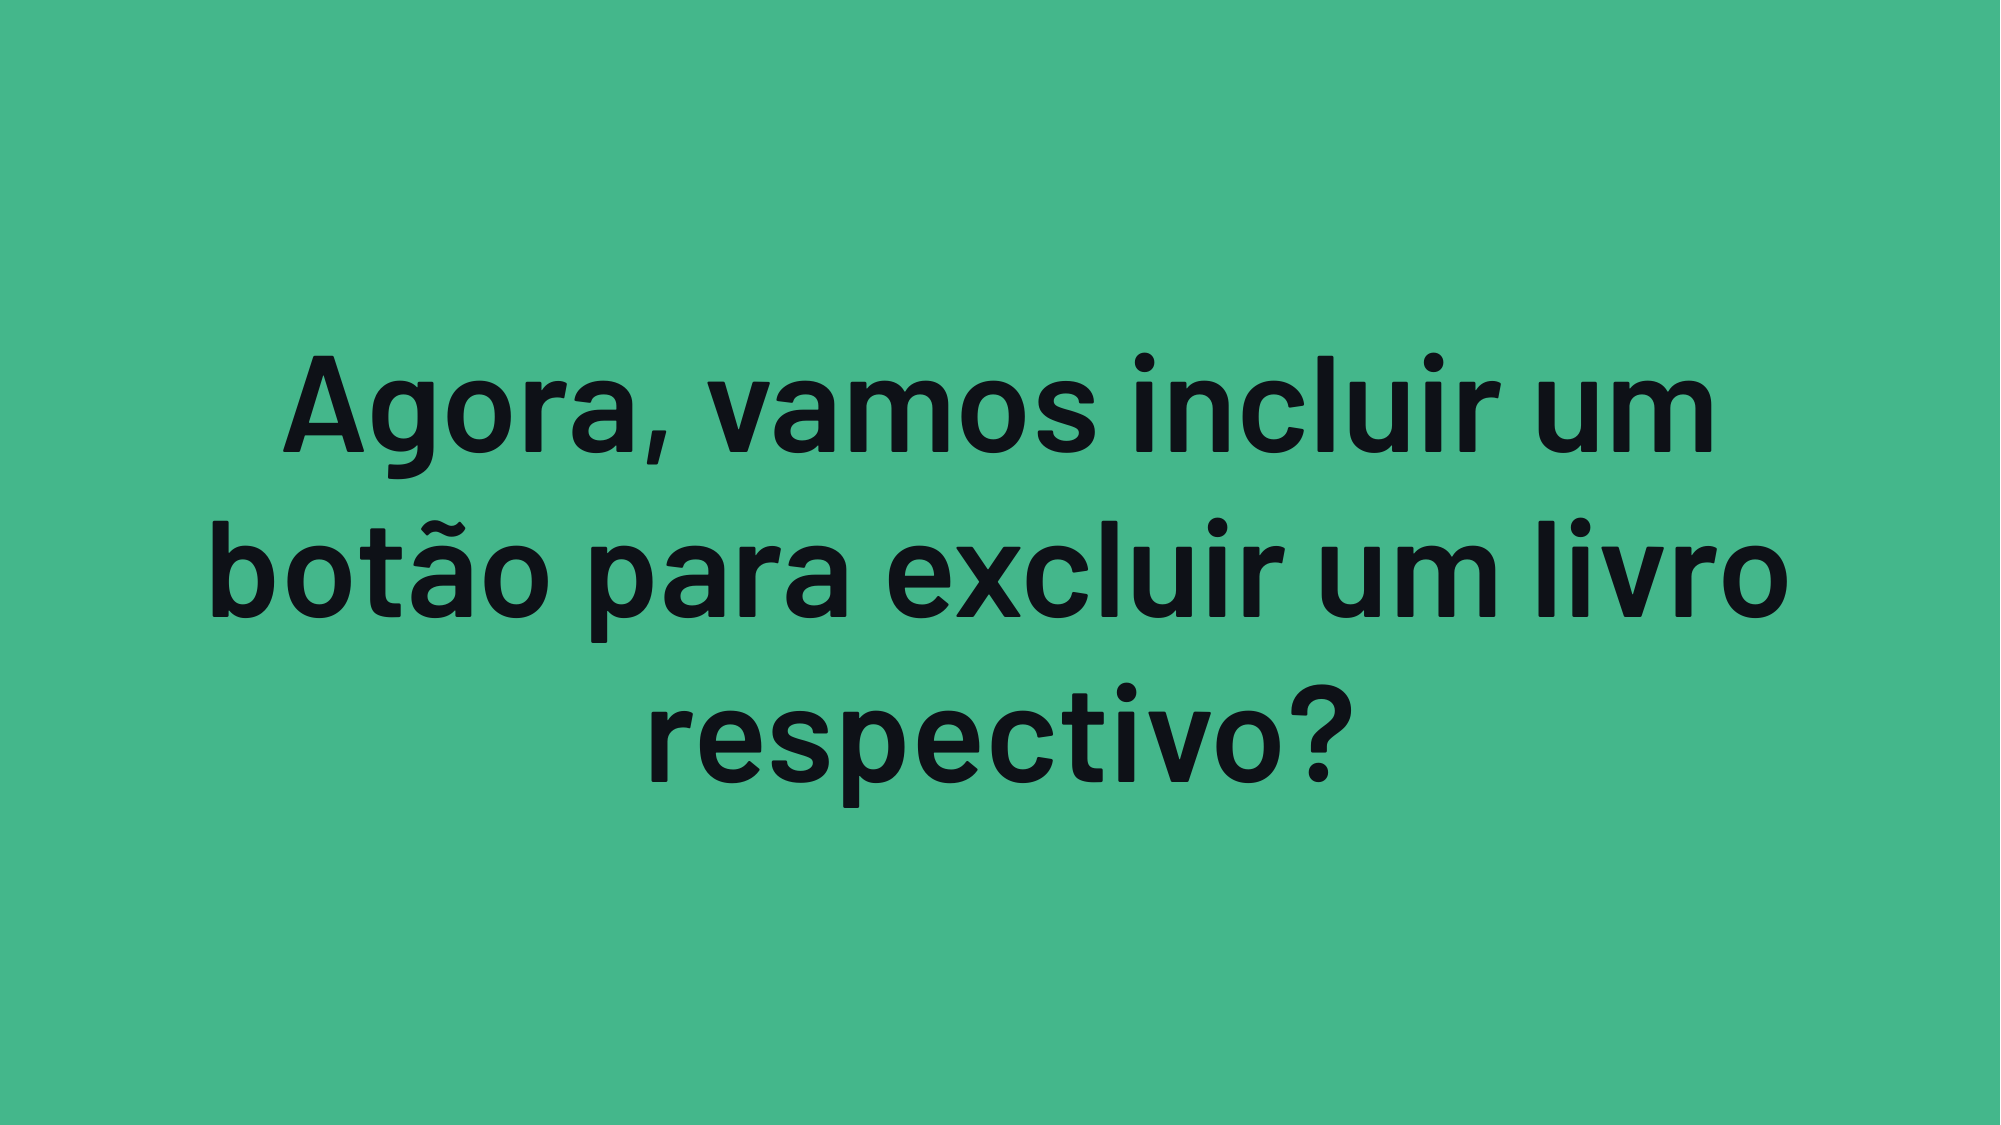

Agora, vamos incluir um botão para excluir um livro respectivo?